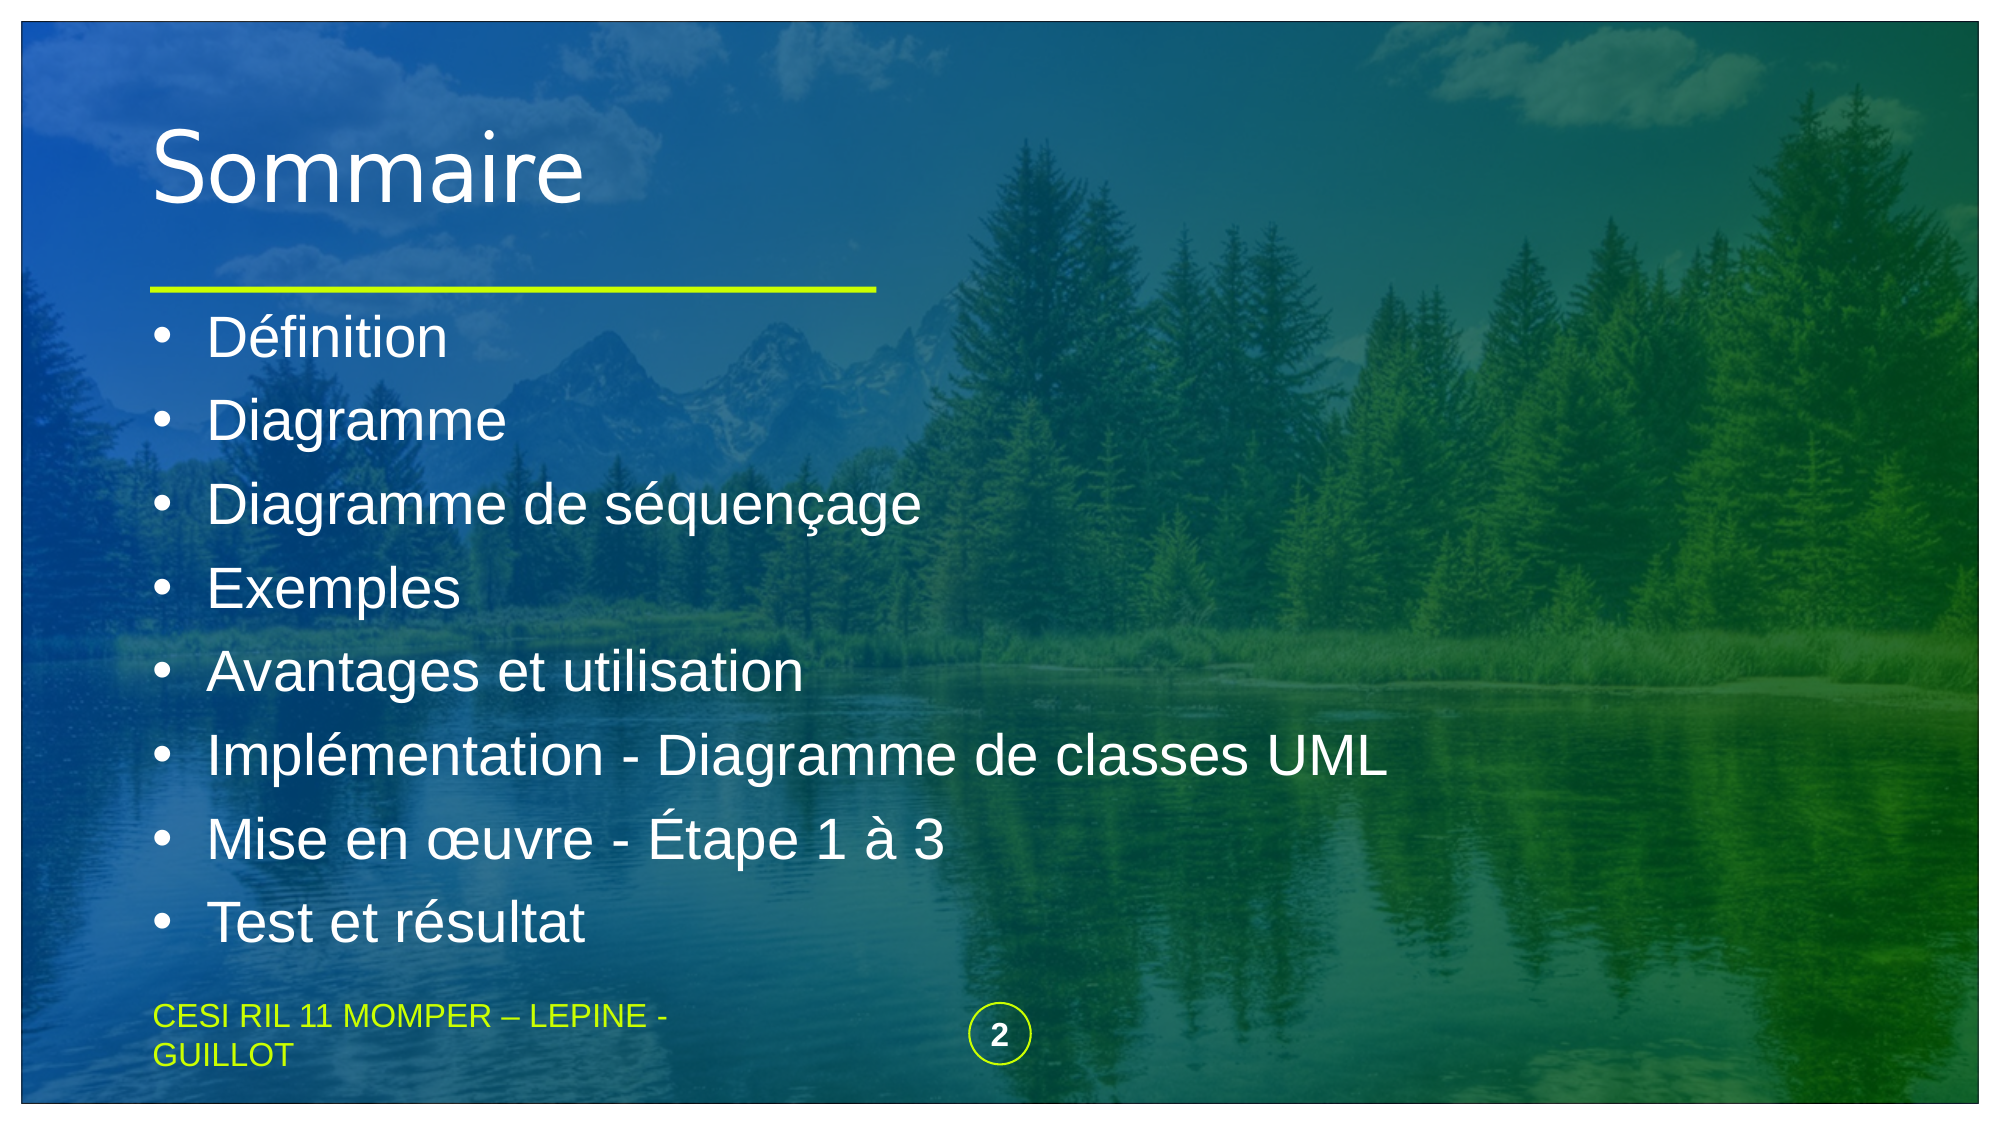

# Sommaire
 Définition
 Diagramme
 Diagramme de séquençage
 Exemples
 Avantages et utilisation
 Implémentation - Diagramme de classes UML
 Mise en œuvre - Étape 1 à 3
 Test et résultat
CESI RIL 11 MOMPER – LEPINE - GUILLOT
2